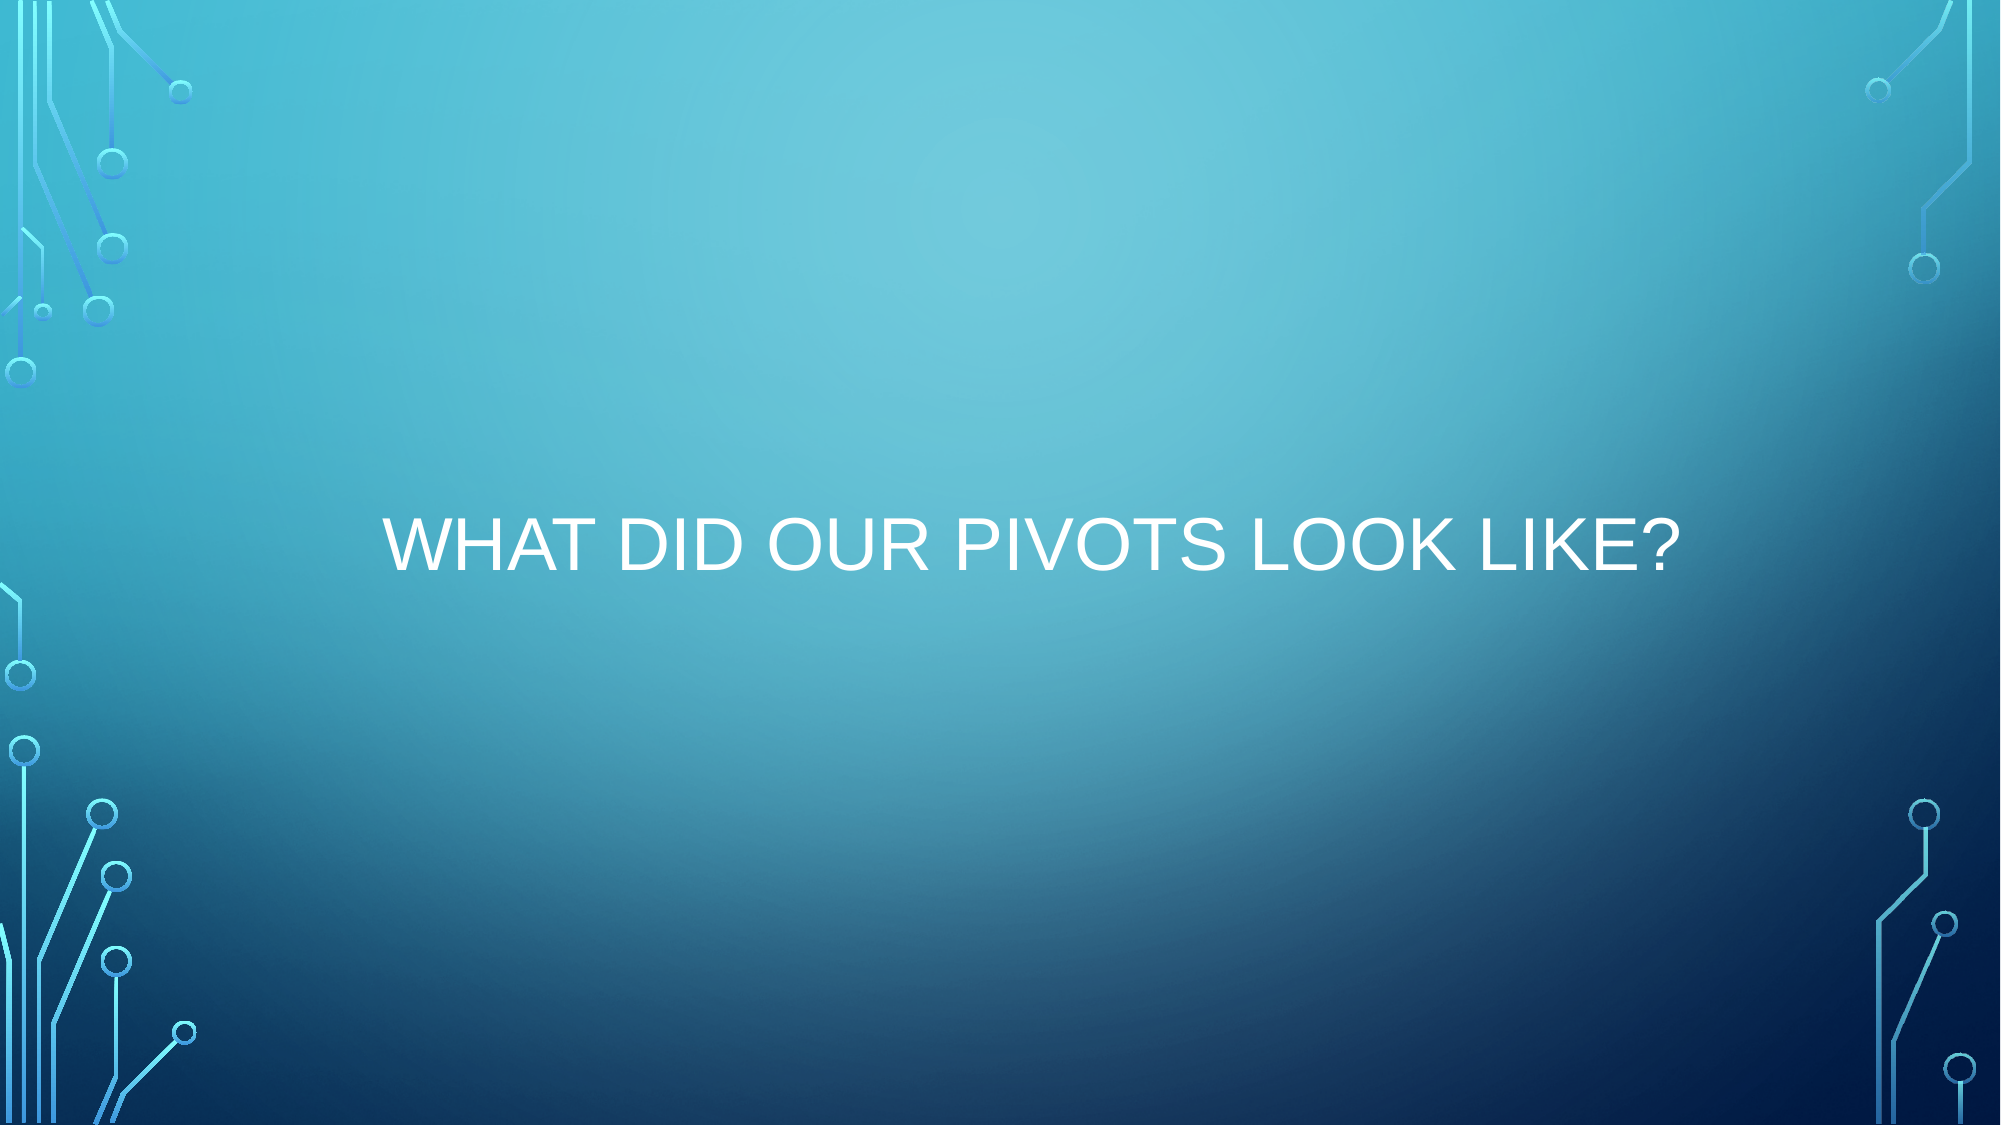

# What did Our Pivots Look like?